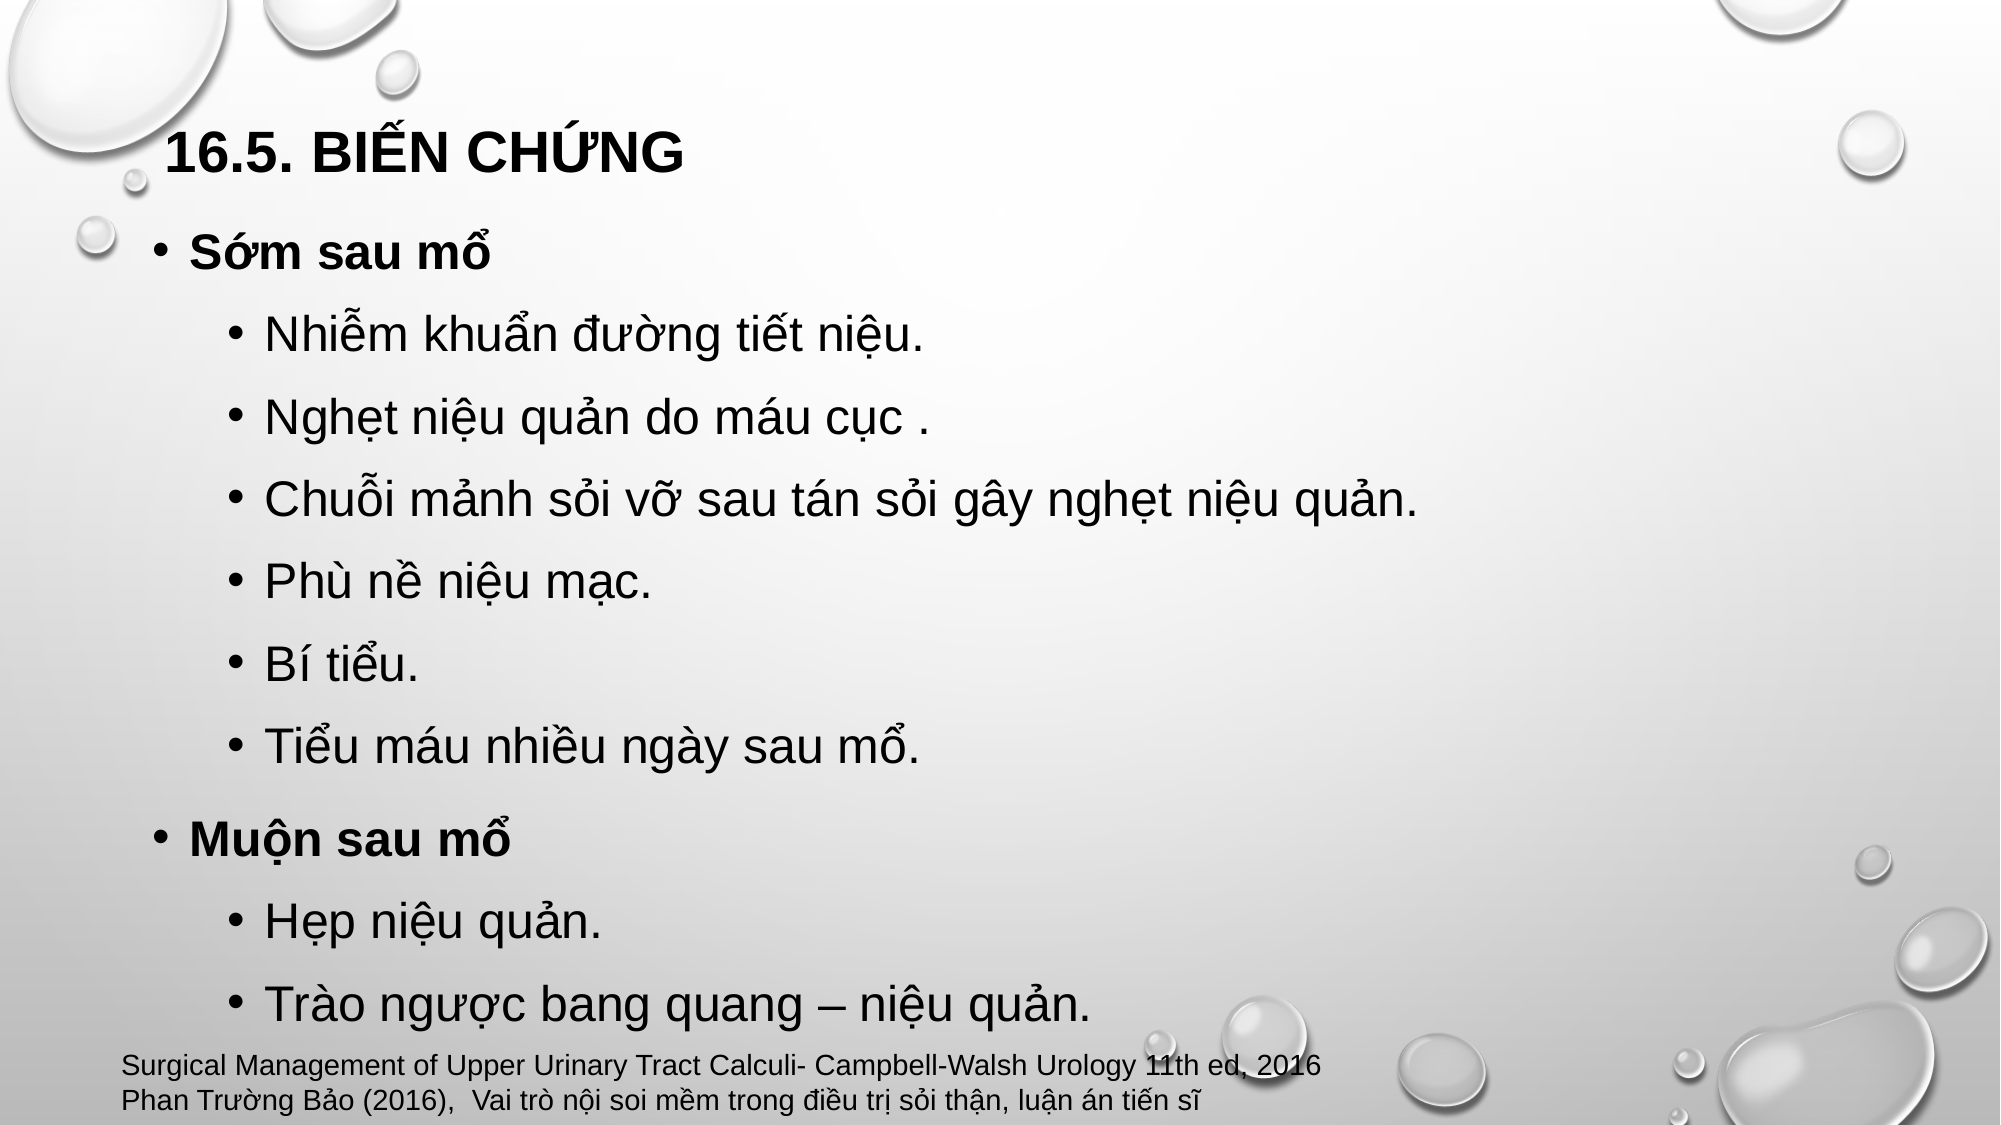

# 16.5. BIẾN CHỨNG
Sớm sau mổ
Nhiễm khuẩn đường tiết niệu.
Nghẹt niệu quản do máu cục .
Chuỗi mảnh sỏi vỡ sau tán sỏi gây nghẹt niệu quản.
Phù nề niệu mạc.
Bí tiểu.
Tiểu máu nhiều ngày sau mổ.
Muộn sau mổ
Hẹp niệu quản.
Trào ngược bang quang – niệu quản.

Surgical Management of Upper Urinary Tract Calculi- Campbell-Walsh Urology 11th ed, 2016
Phan Trường Bảo (2016),  Vai trò nội soi mềm trong điều trị sỏi thận, luận án tiến sĩ